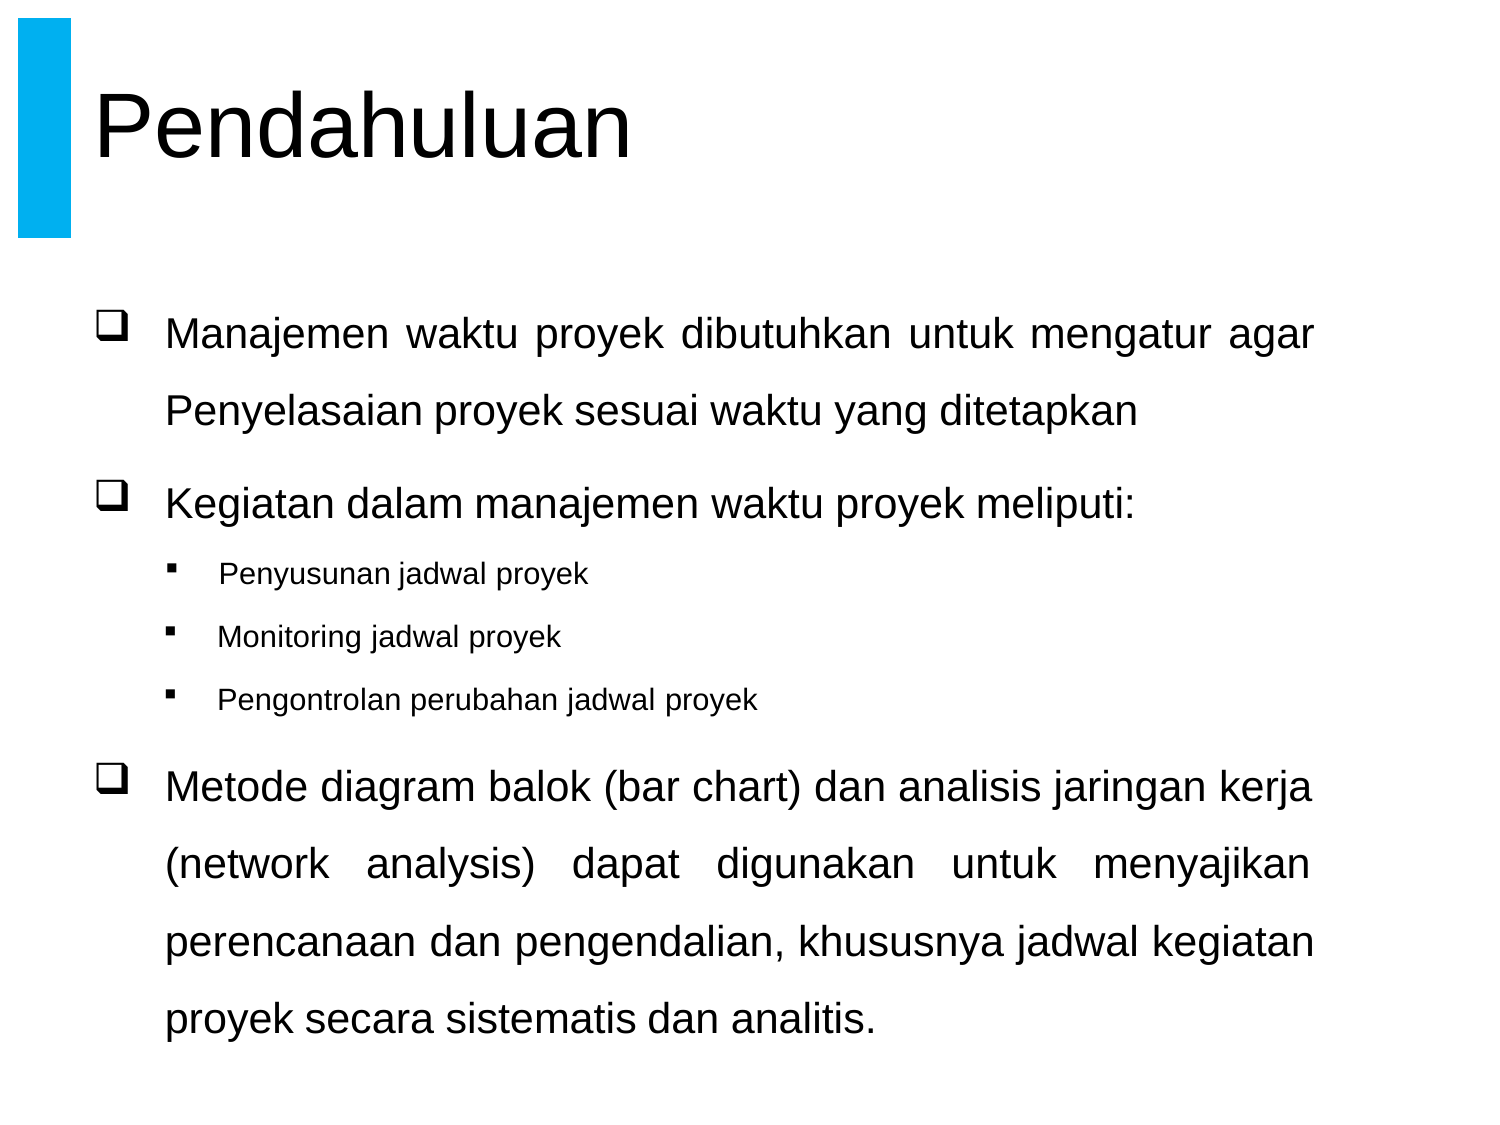

# Pendahuluan
Manajemenwaktuproyekdibutuhkanuntukmengaturagar Penyelasaianproyeksesuaiwaktuyangditetapkan
Kegiatandalammanajemenwaktuproyekmeliputi:
Penyusunanjadwalproyek
Monitoringjadwalproyek
Pengontrolanperubahanjadwalproyek
Metodediagrambalok(barchart)dananalisisjaringankerja (networkanalysis)dapatdigunakanuntukmenyajikan perencanaandanpengendalian,khususnyajadwalkegiatan proyeksecarasistematisdananalitis.